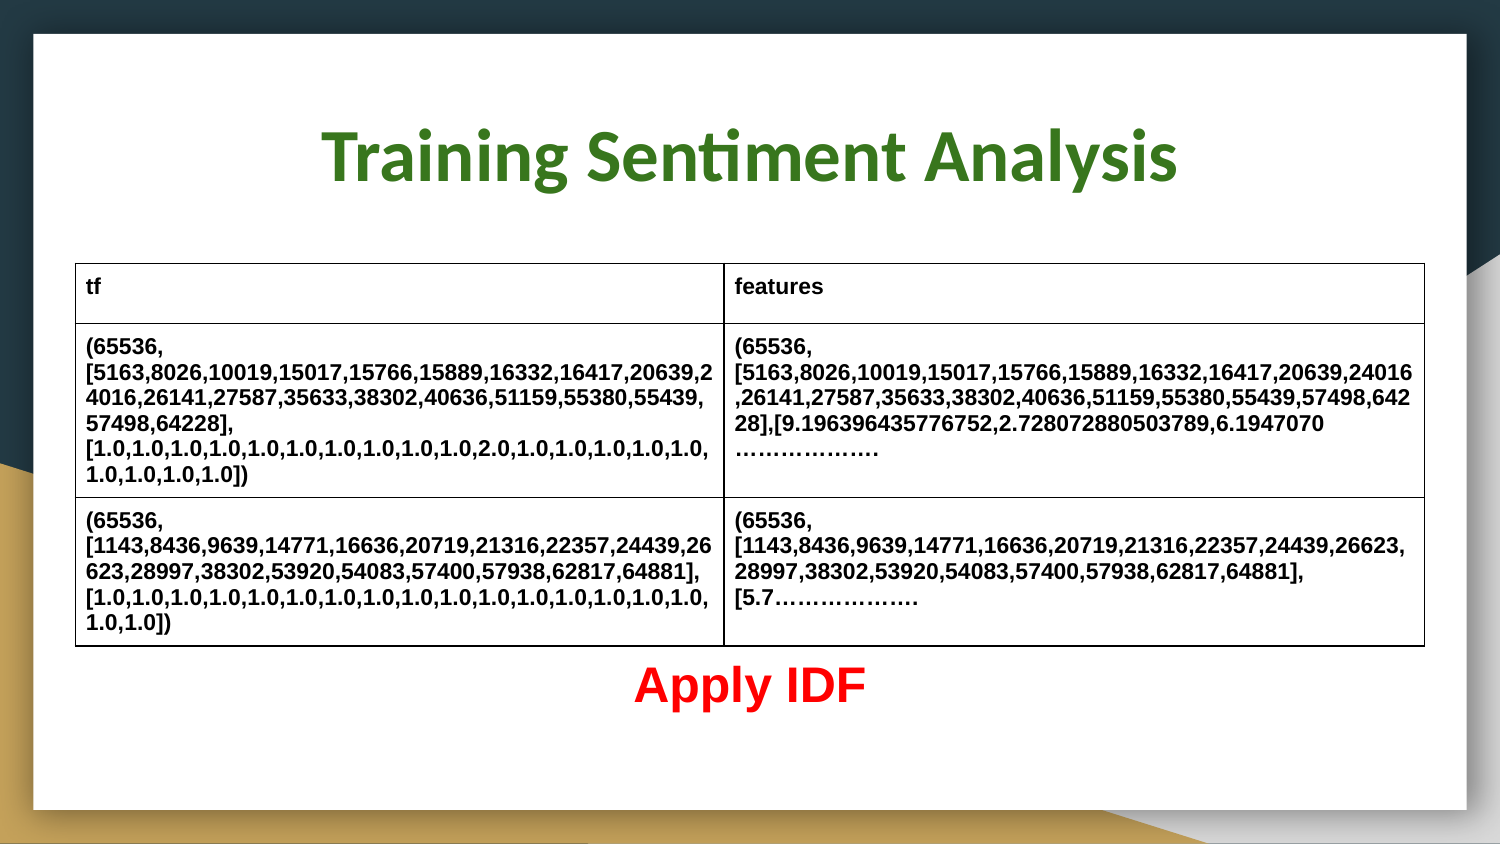

Training Sentiment Analysis
| tf | features |
| --- | --- |
| (65536,[5163,8026,10019,15017,15766,15889,16332,16417,20639,24016,26141,27587,35633,38302,40636,51159,55380,55439,57498,64228],[1.0,1.0,1.0,1.0,1.0,1.0,1.0,1.0,1.0,1.0,2.0,1.0,1.0,1.0,1.0,1.0,1.0,1.0,1.0,1.0]) | (65536,[5163,8026,10019,15017,15766,15889,16332,16417,20639,24016,26141,27587,35633,38302,40636,51159,55380,55439,57498,64228],[9.196396435776752,2.728072880503789,6.1947070 ………………. |
| (65536,[1143,8436,9639,14771,16636,20719,21316,22357,24439,26623,28997,38302,53920,54083,57400,57938,62817,64881],[1.0,1.0,1.0,1.0,1.0,1.0,1.0,1.0,1.0,1.0,1.0,1.0,1.0,1.0,1.0,1.0,1.0,1.0]) | (65536,[1143,8436,9639,14771,16636,20719,21316,22357,24439,26623,28997,38302,53920,54083,57400,57938,62817,64881],[5.7………………. |
Apply IDF